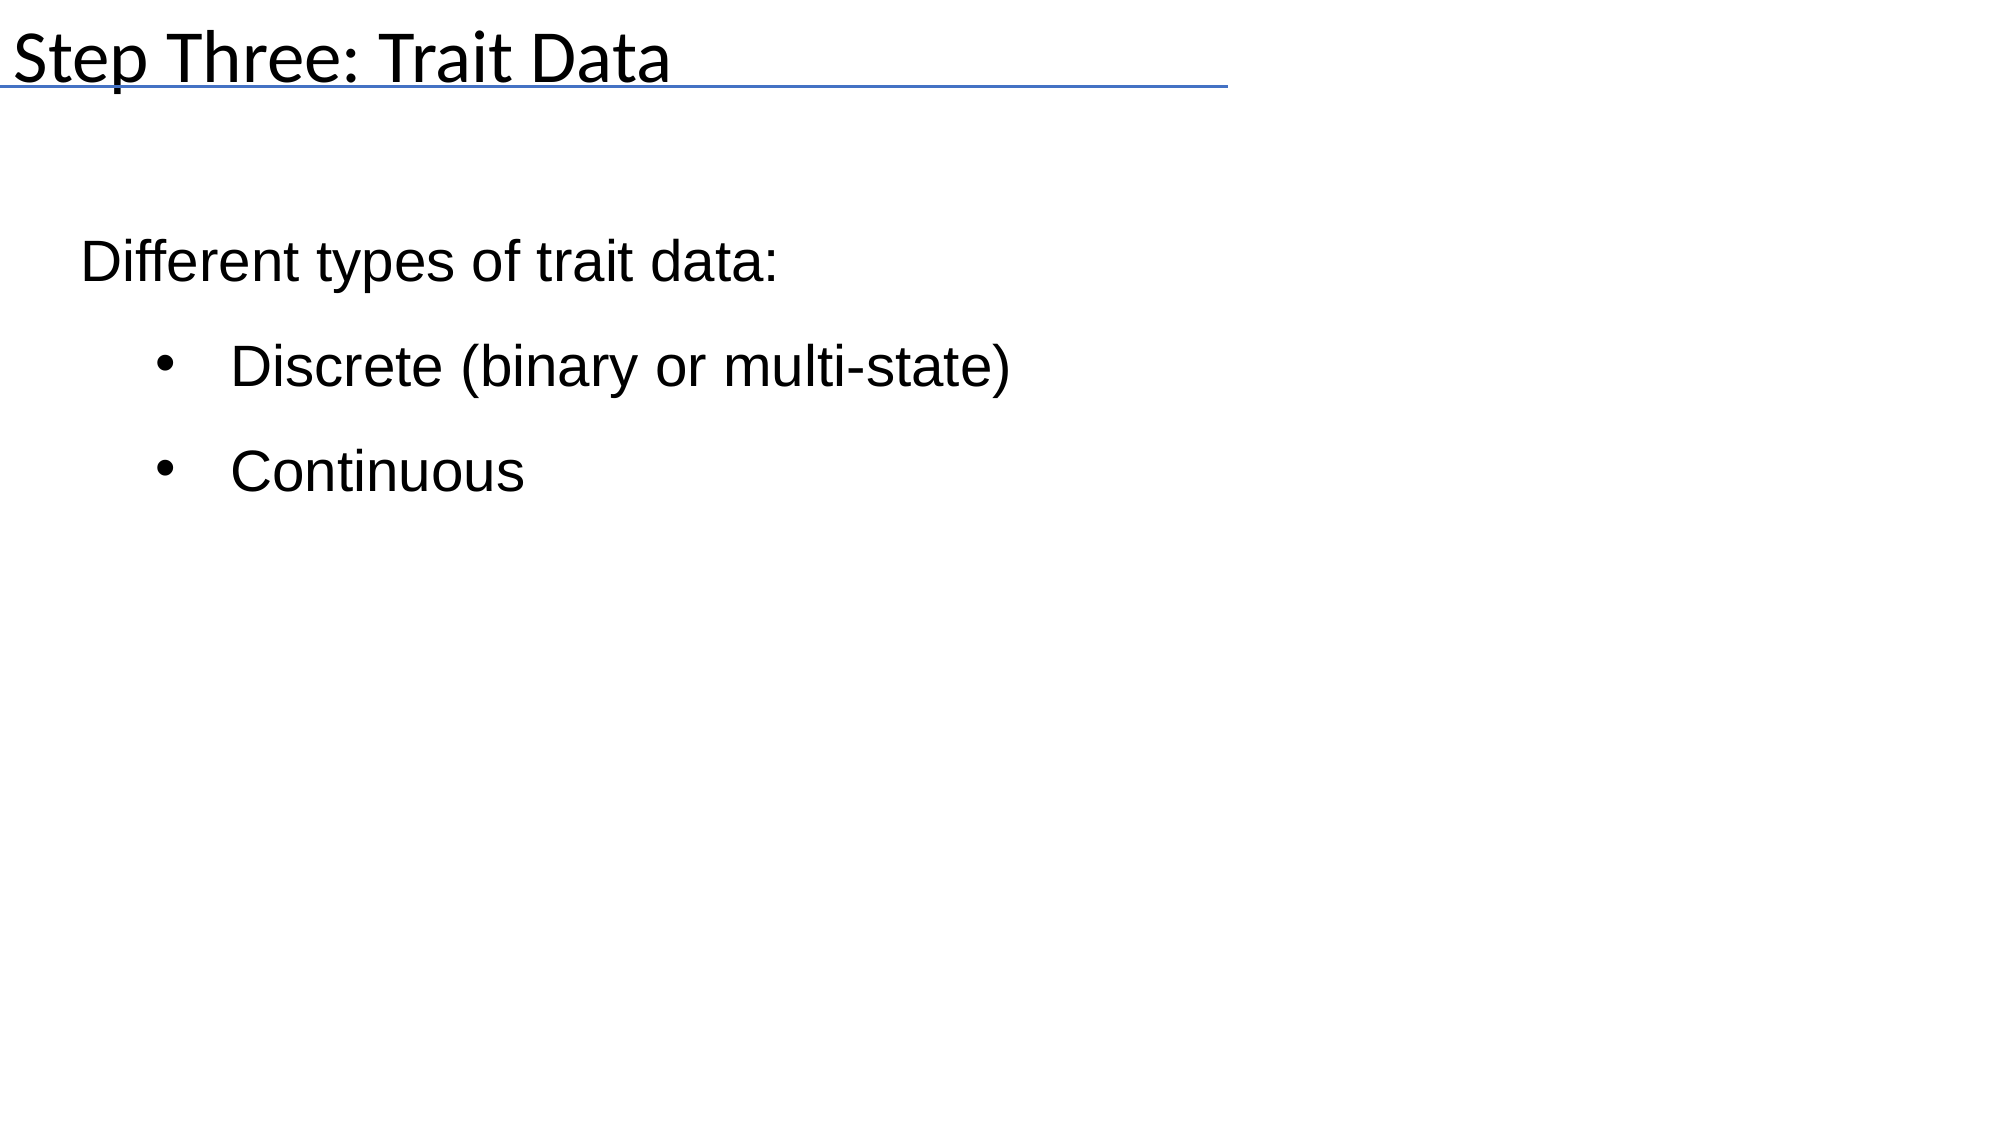

Step Three: Trait Data
Different types of trait data:
Discrete (binary or multi-state)
Continuous